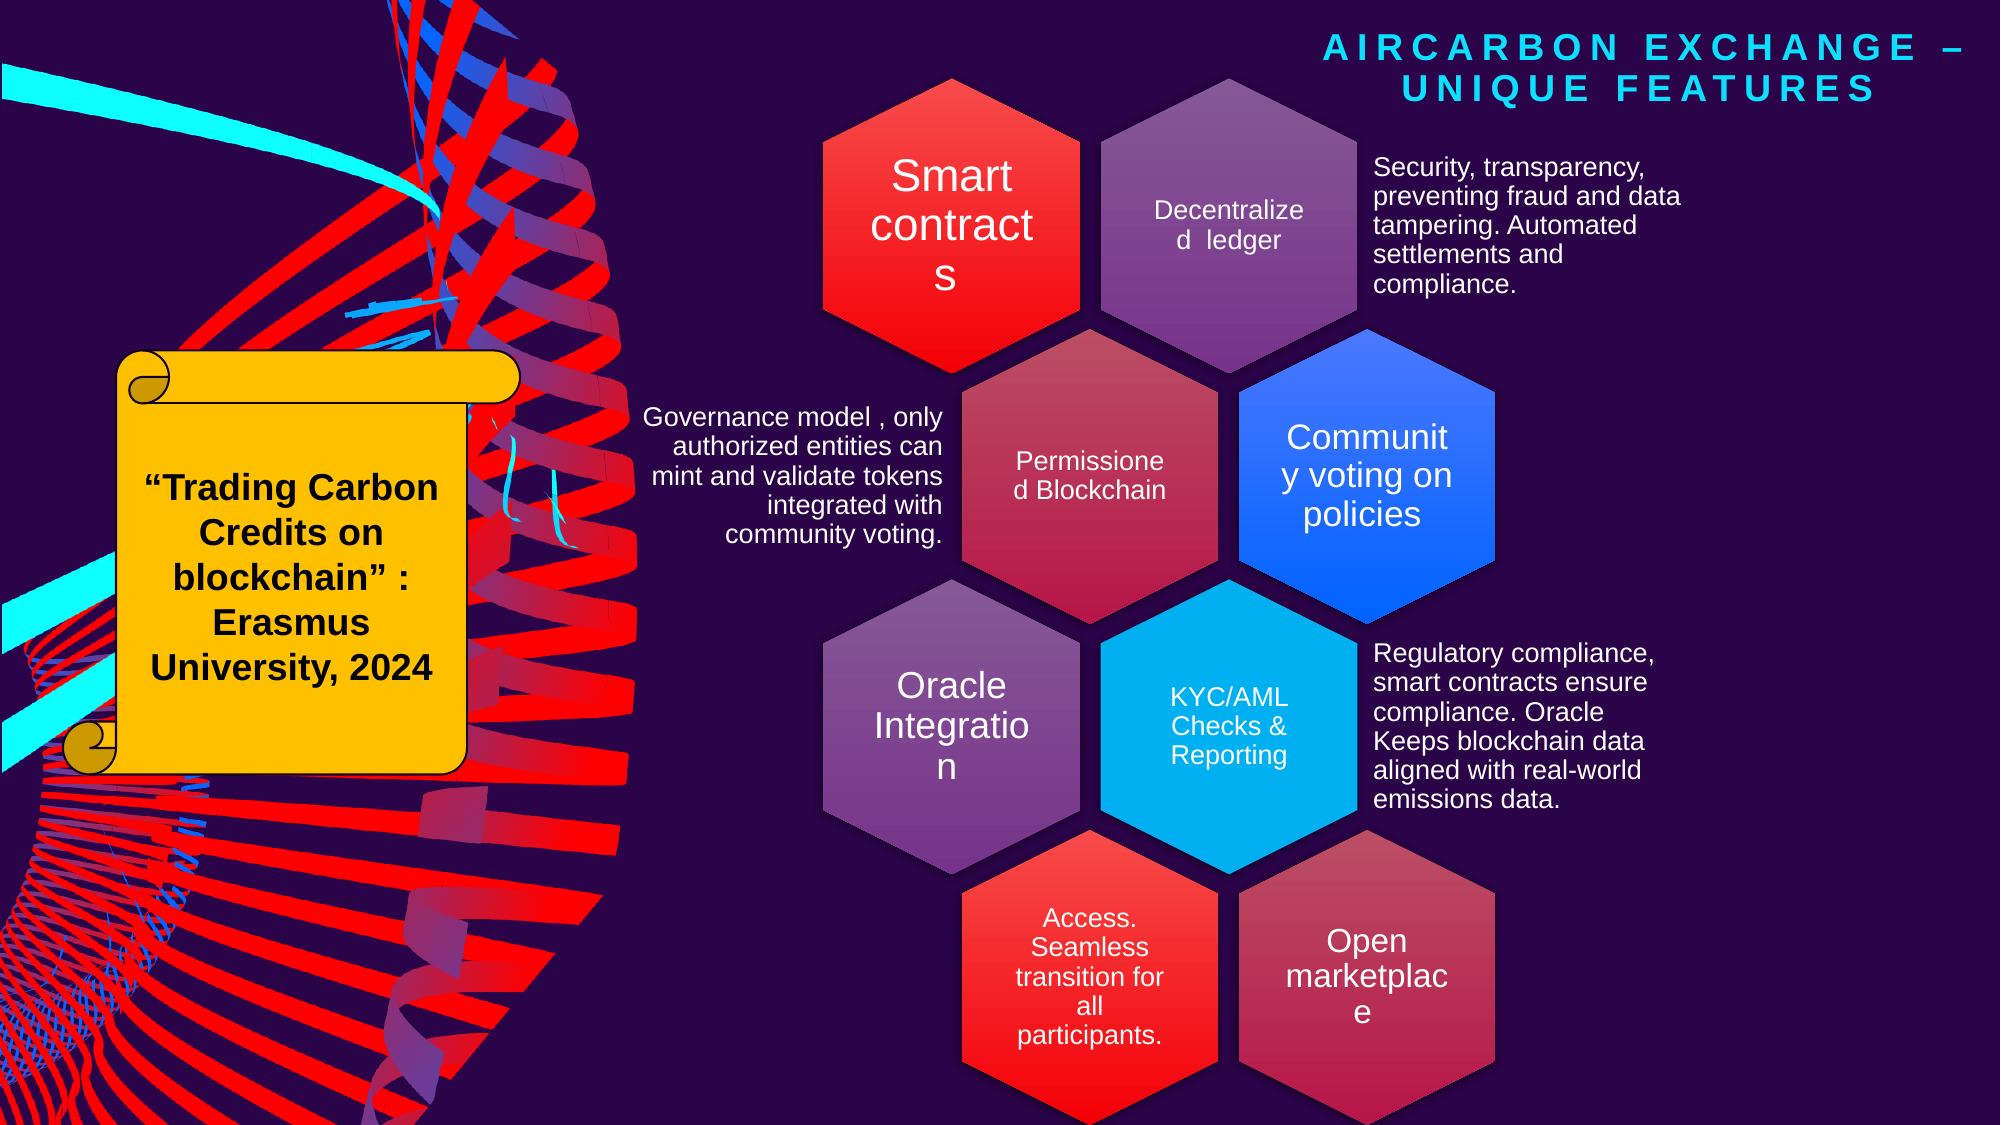

# Aircarbon Exchange – unique features
Decentralized  ledger
Security, transparency, preventing fraud and data tampering. Automated settlements and compliance.
Smart contracts
Permissioned Blockchain
Governance model , only authorized entities can mint and validate tokens integrated with community voting.
Community voting on policies
KYC/AML Checks & Reporting
Regulatory compliance, smart contracts ensure compliance. Oracle Keeps blockchain data aligned with real-world emissions data.
Oracle Integration
Access. Seamless transition for all participants.
Open marketplace
“Trading Carbon Credits on blockchain” : Erasmus University, 2024